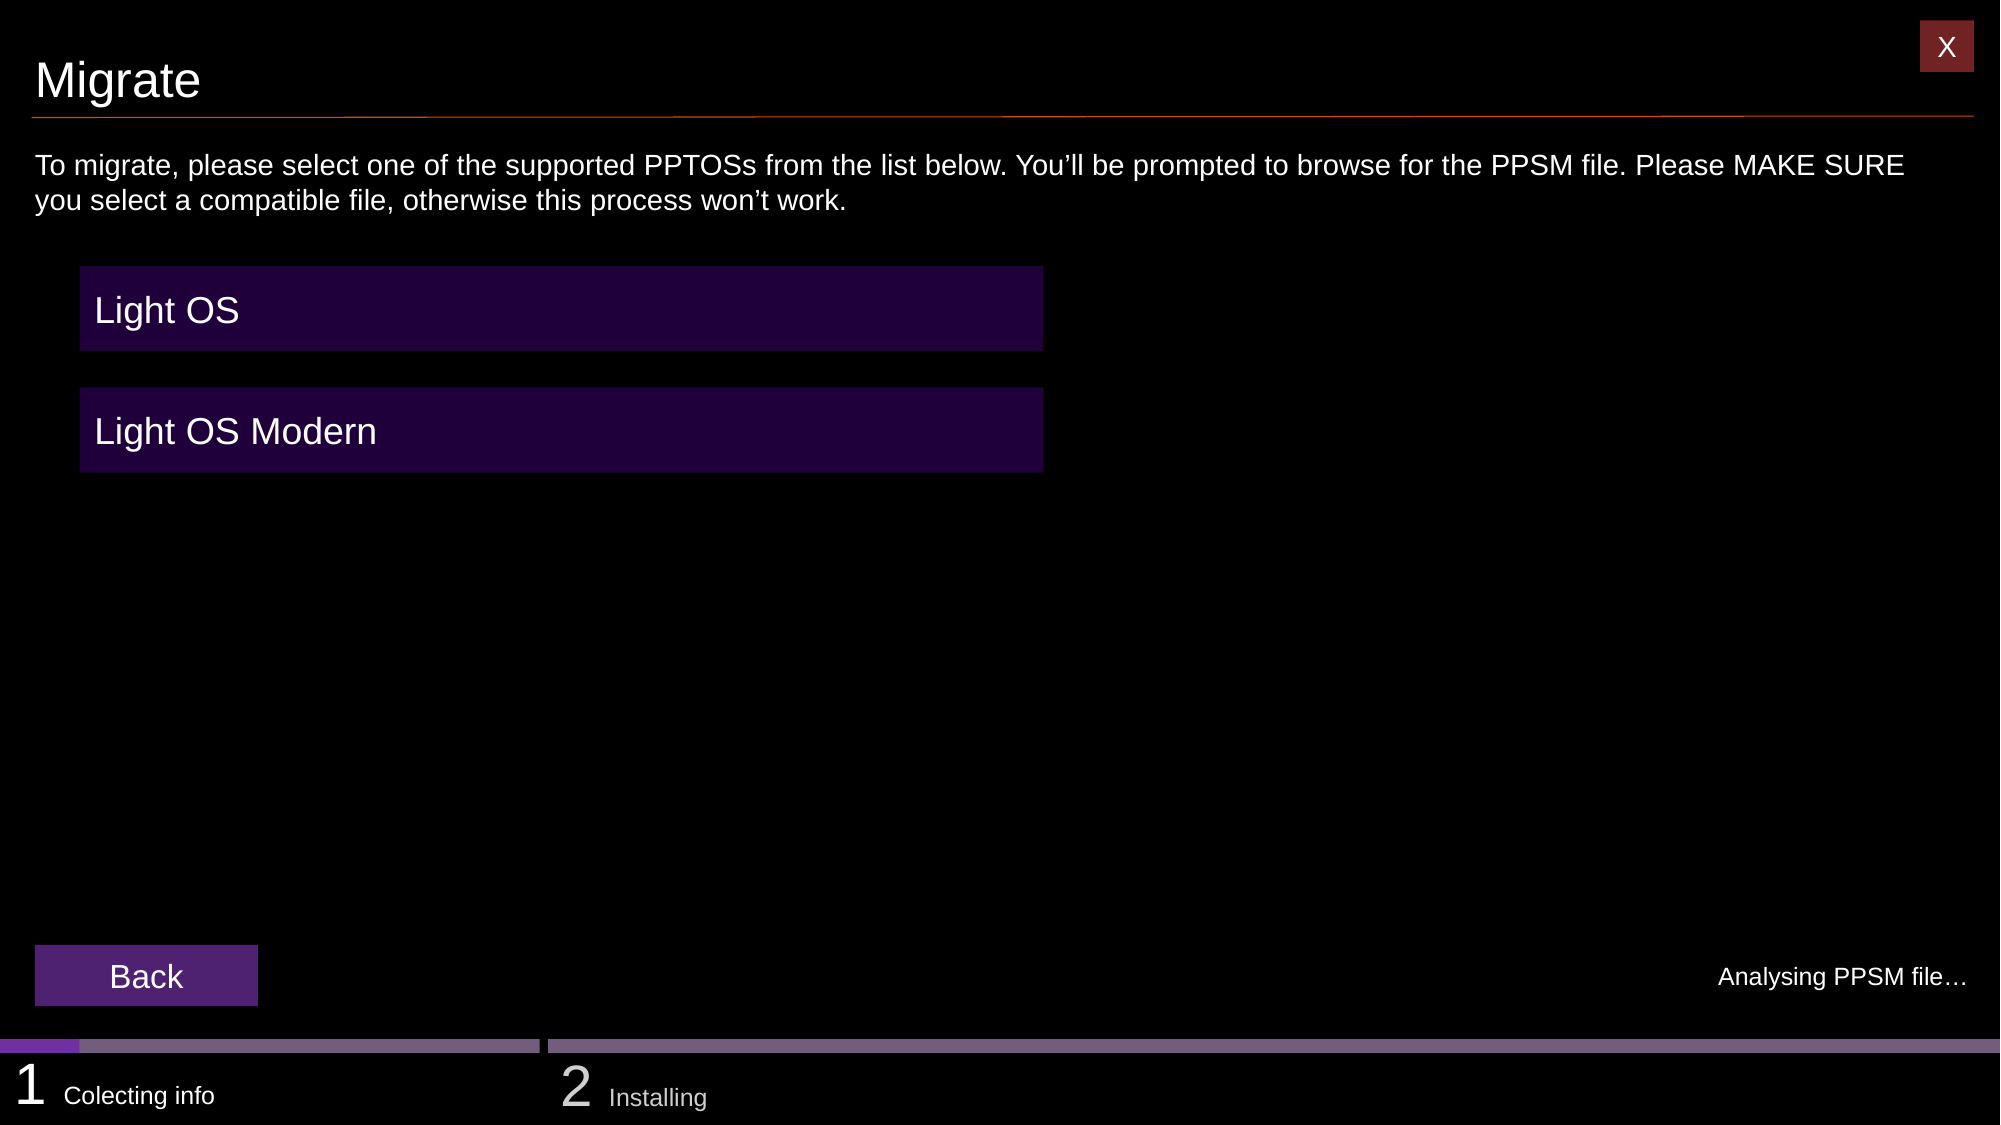

X
Migrate
To migrate, please select one of the supported PPTOSs from the list below. You’ll be prompted to browse for the PPSM file. Please MAKE SURE you select a compatible file, otherwise this process won’t work.
Light OS
Light OS Modern
Back
Analysing PPSM file…

1 Colecting info
2 Installing